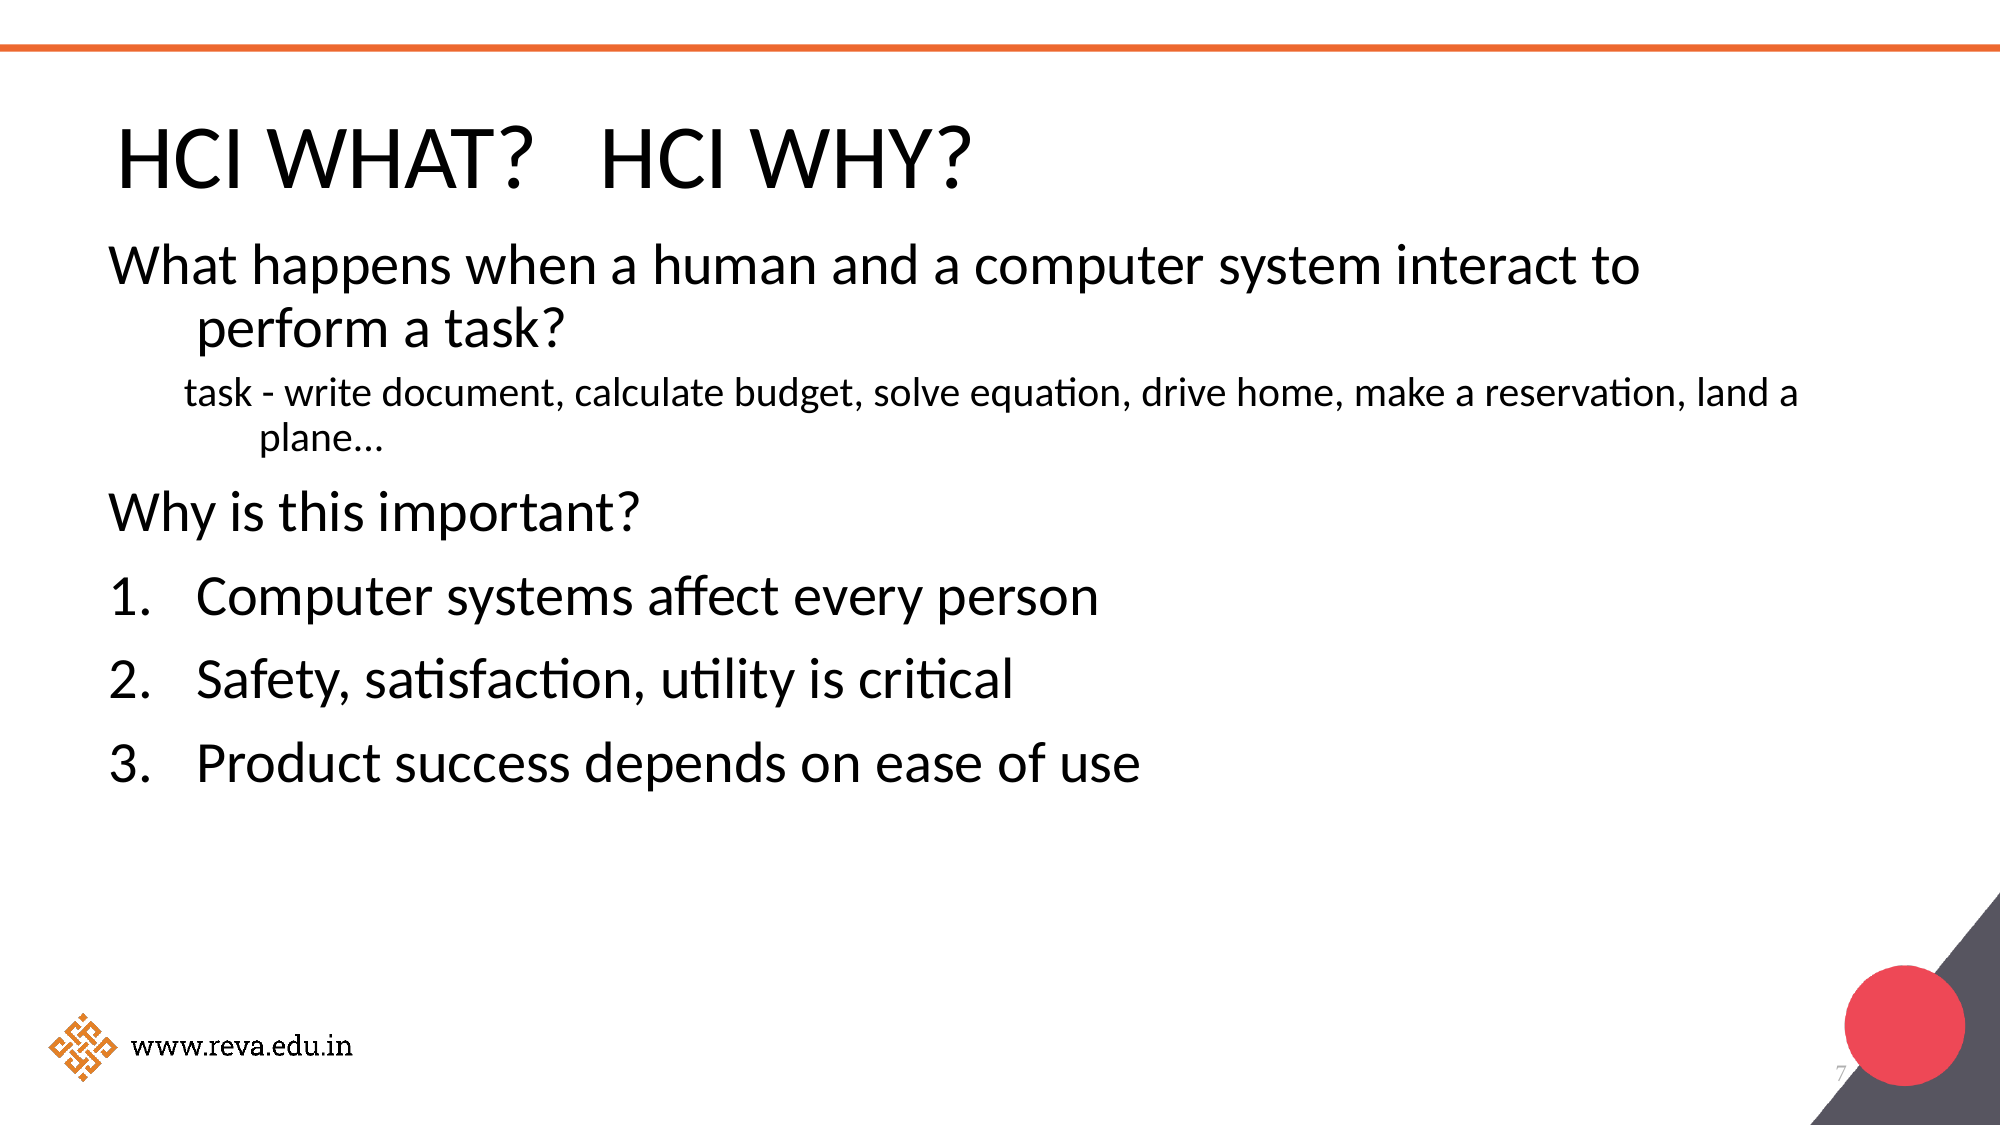

# HCI What?   HCI Why?
What happens when a human and a computer system interact to perform a task?
task - write document, calculate budget, solve equation, drive home, make a reservation, land a plane...
Why is this important?
Computer systems affect every person
Safety, satisfaction, utility is critical
Product success depends on ease of use

7